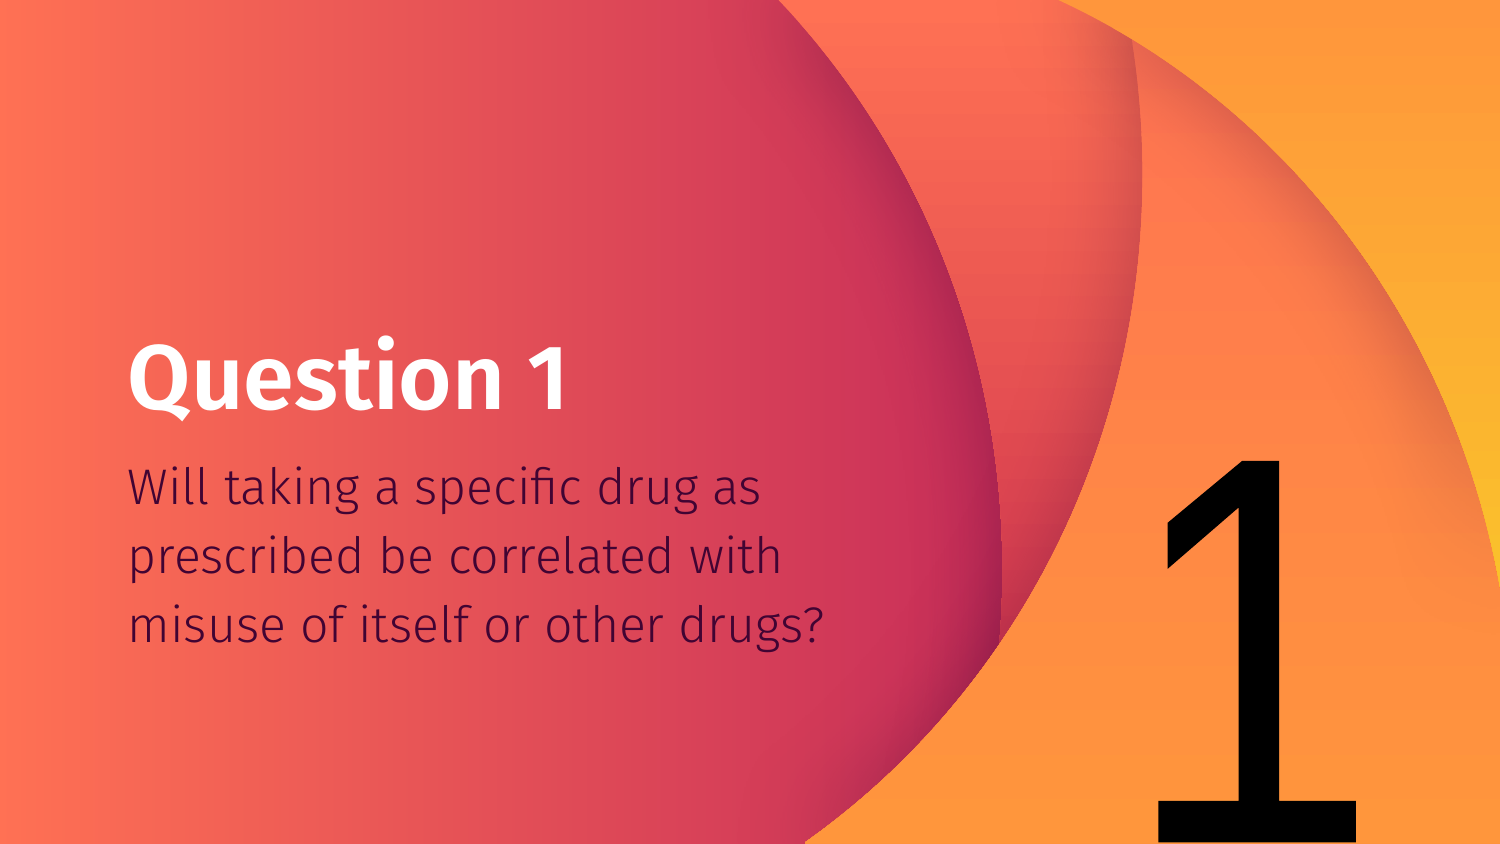

# Question 1
Will taking a specific drug as prescribed be correlated with misuse of itself or other drugs?
1